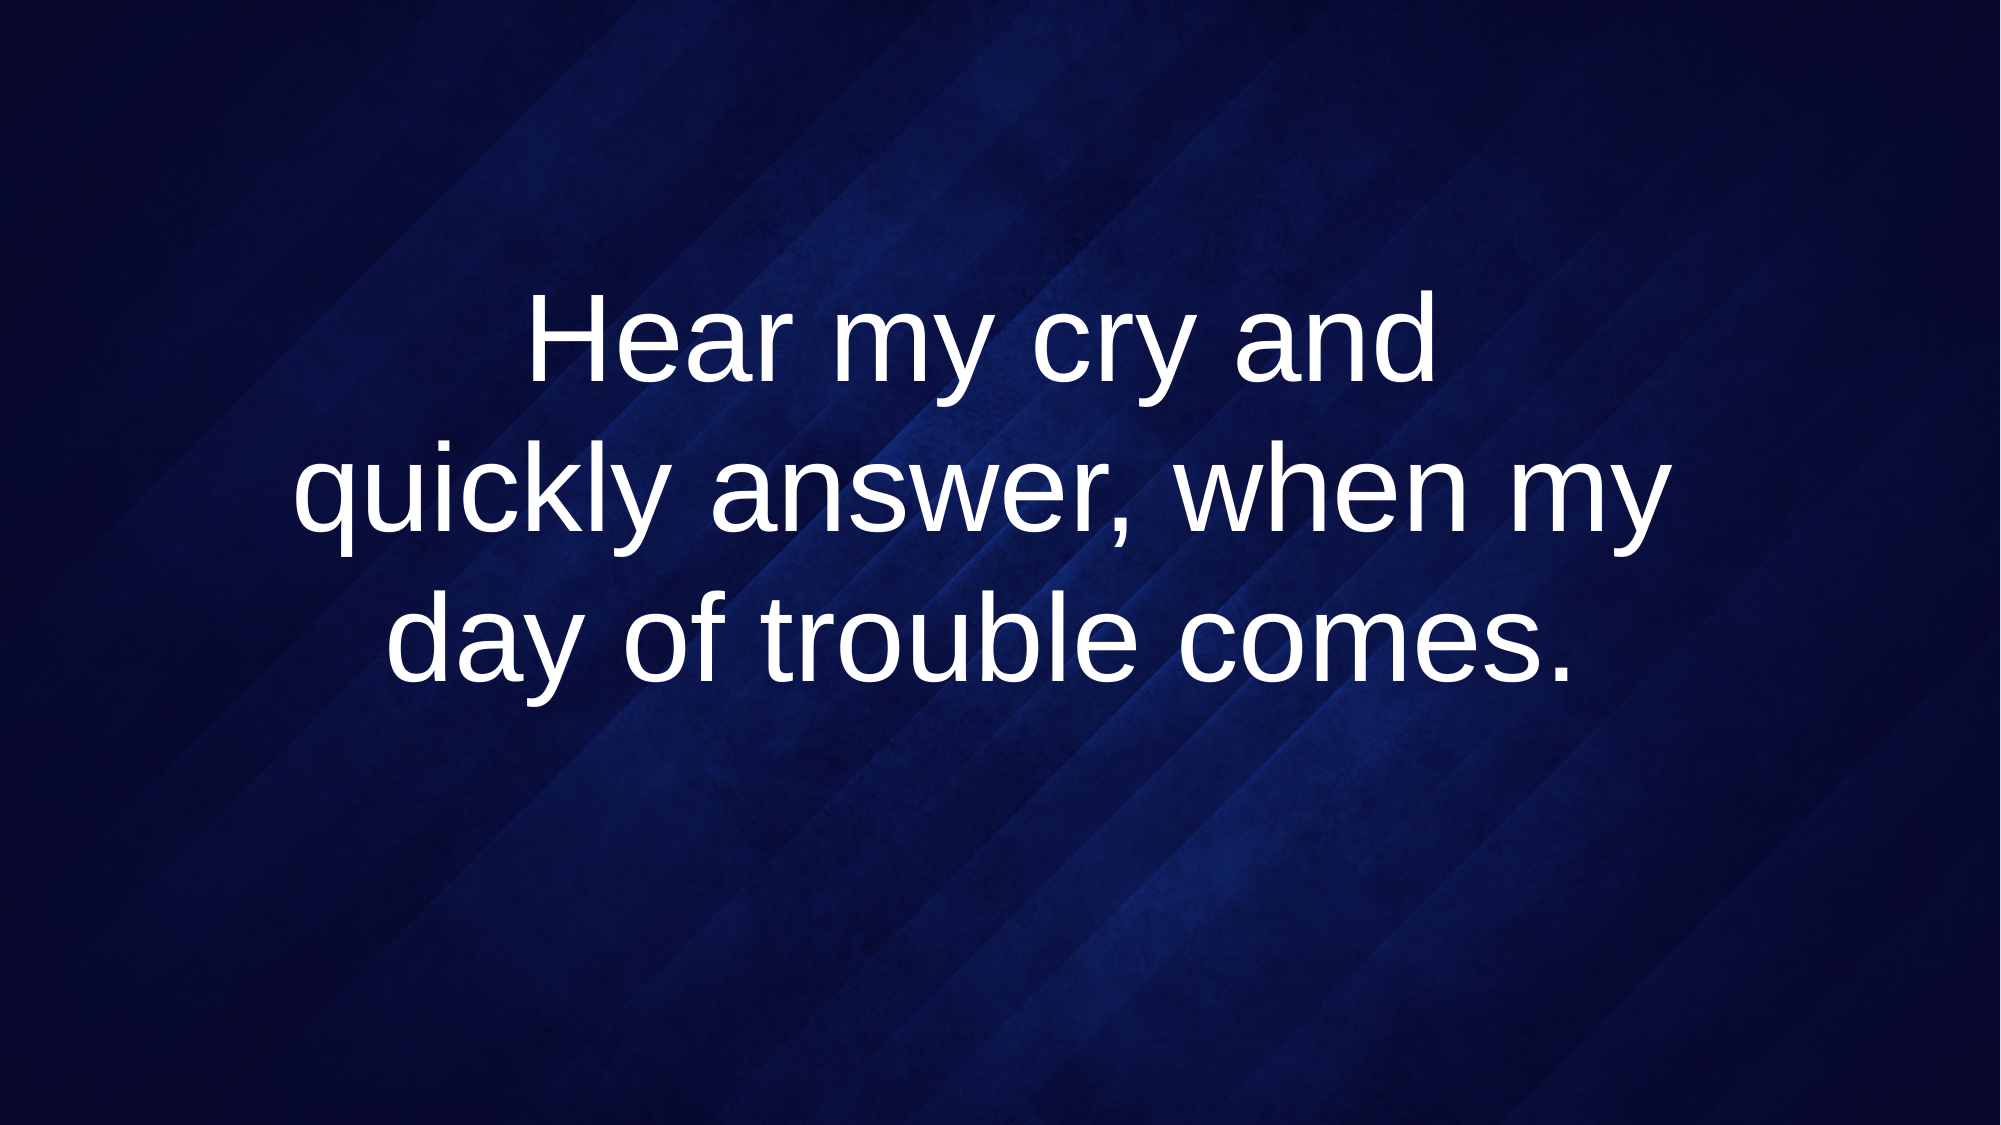

# Hear my cry and quickly answer, when my day of trouble comes.